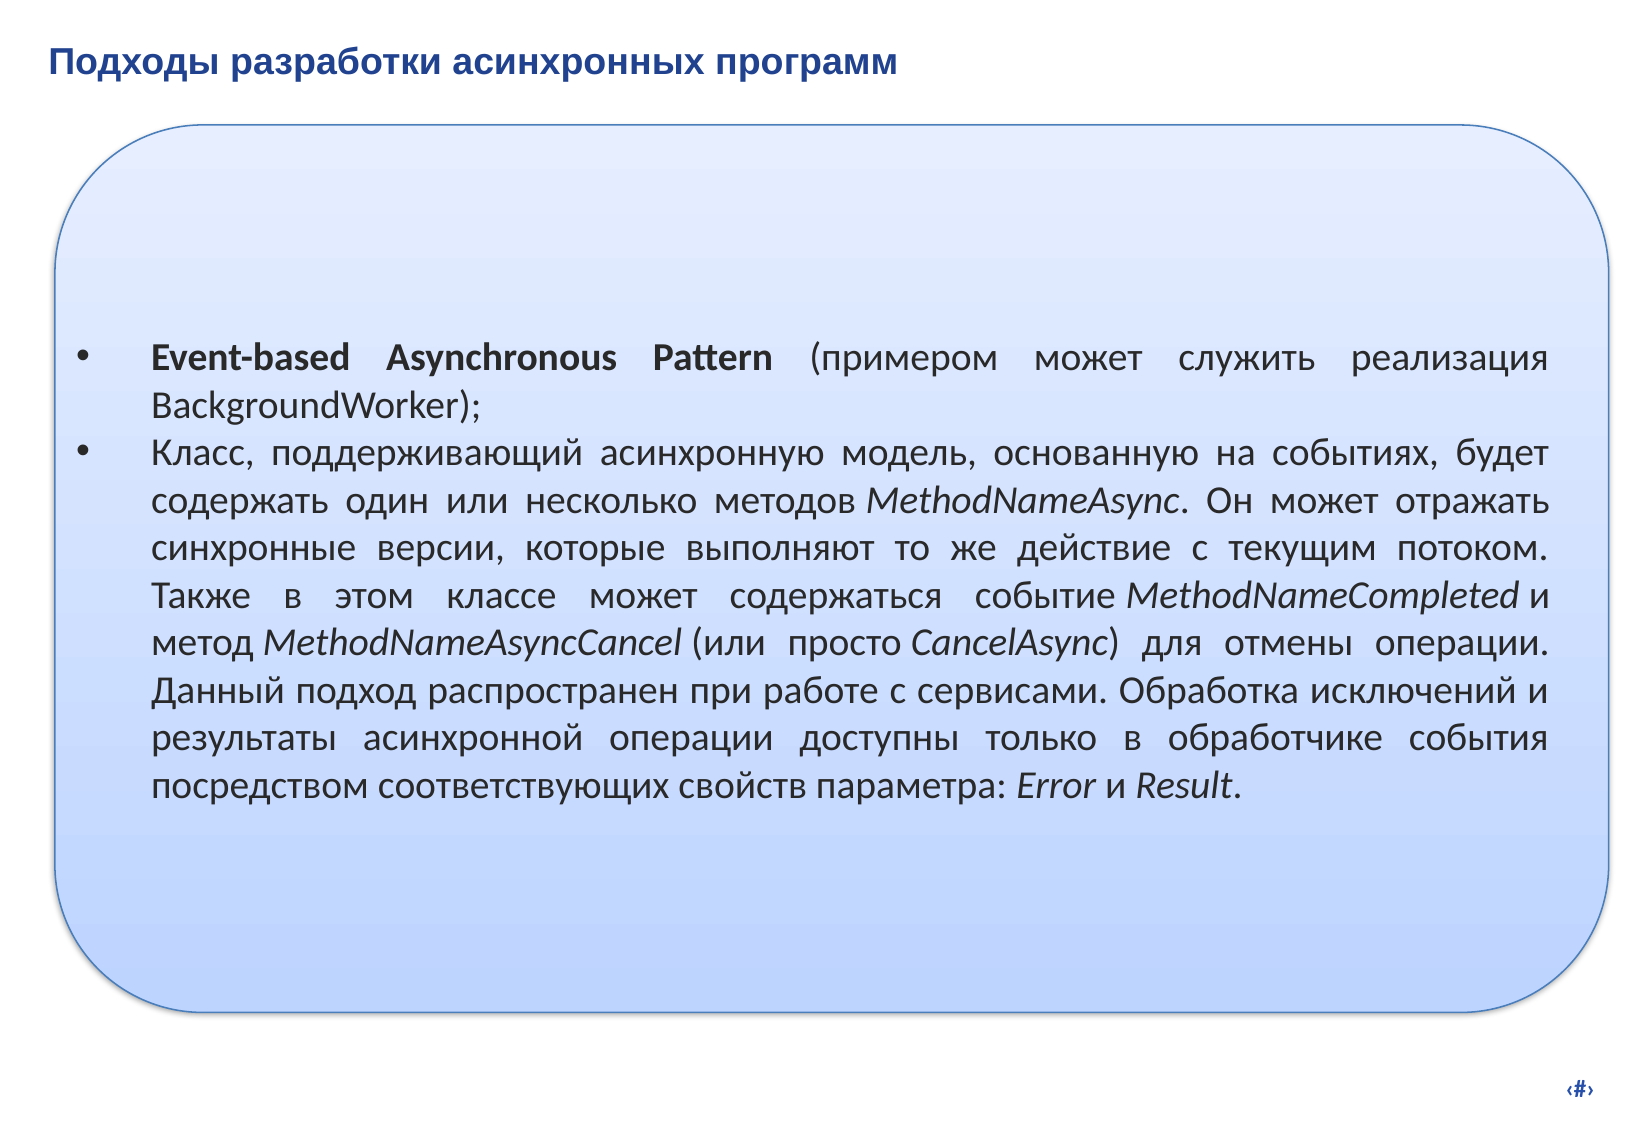

# Подходы разработки асинхронных программ

Event-based Asynchronous Pattern (примером может служить реализация BackgroundWorker);
Класс, поддерживающий асинхронную модель, основанную на событиях, будет содержать один или несколько методов MethodNameAsync. Он может отражать синхронные версии, которые выполняют то же действие с текущим потоком. Также в этом классе может содержаться событие MethodNameCompleted и метод MethodNameAsyncCancel (или просто CancelAsync) для отмены операции. Данный подход распространен при работе с сервисами. Обработка исключений и результаты асинхронной операции доступны только в обработчике события посредством соответствующих свойств параметра: Error и Result.